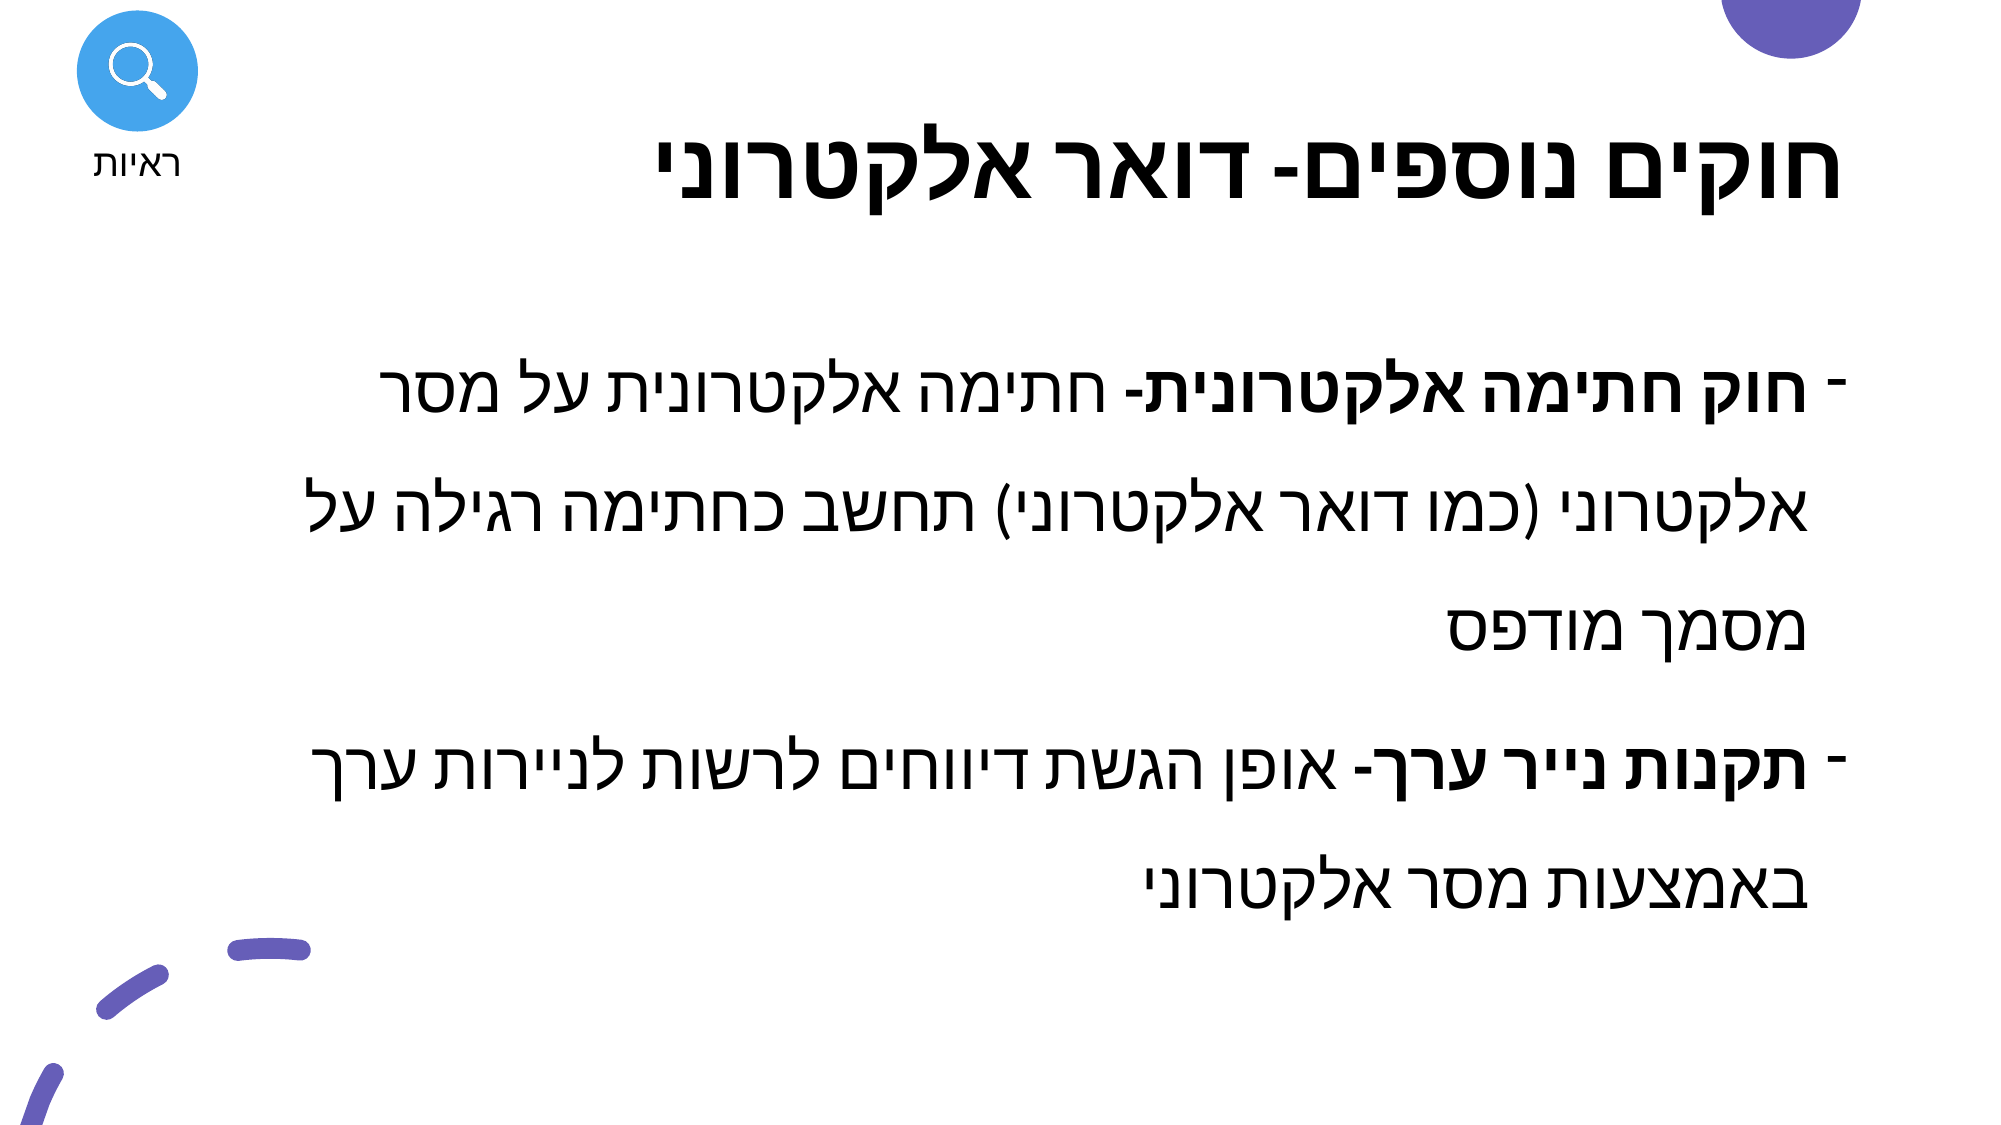

ראיות
# חוקים נוספים- דואר אלקטרוני
חוק חתימה אלקטרונית- חתימה אלקטרונית על מסר אלקטרוני (כמו דואר אלקטרוני) תחשב כחתימה רגילה על מסמך מודפס
תקנות נייר ערך- אופן הגשת דיווחים לרשות לניירות ערך באמצעות מסר אלקטרוני